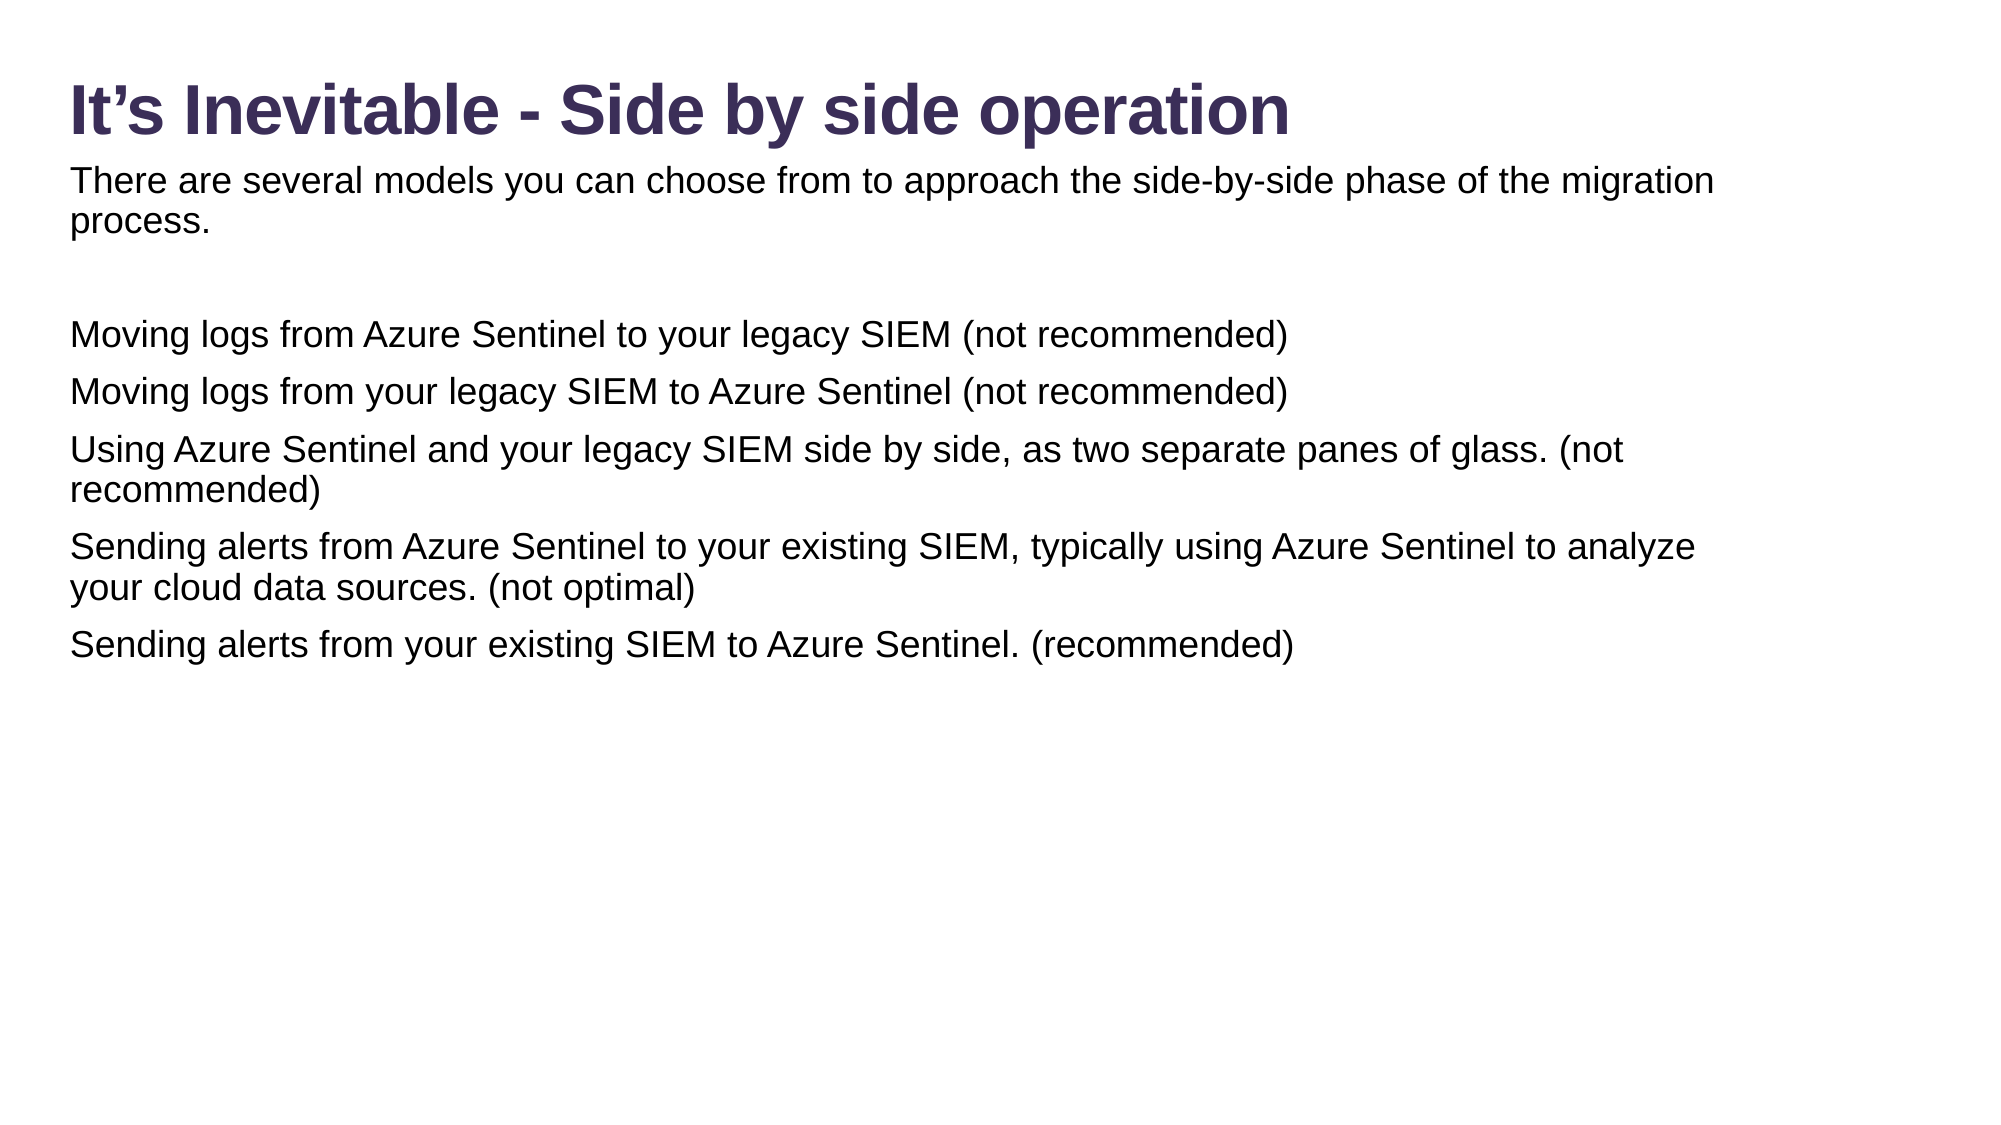

# It’s Inevitable - Side by side operation
There are several models you can choose from to approach the side-by-side phase of the migration process.

Moving logs from Azure Sentinel to your legacy SIEM (not recommended)
Moving logs from your legacy SIEM to Azure Sentinel (not recommended)
Using Azure Sentinel and your legacy SIEM side by side, as two separate panes of glass. (not recommended)
Sending alerts from Azure Sentinel to your existing SIEM, typically using Azure Sentinel to analyze your cloud data sources. (not optimal)
Sending alerts from your existing SIEM to Azure Sentinel. (recommended)